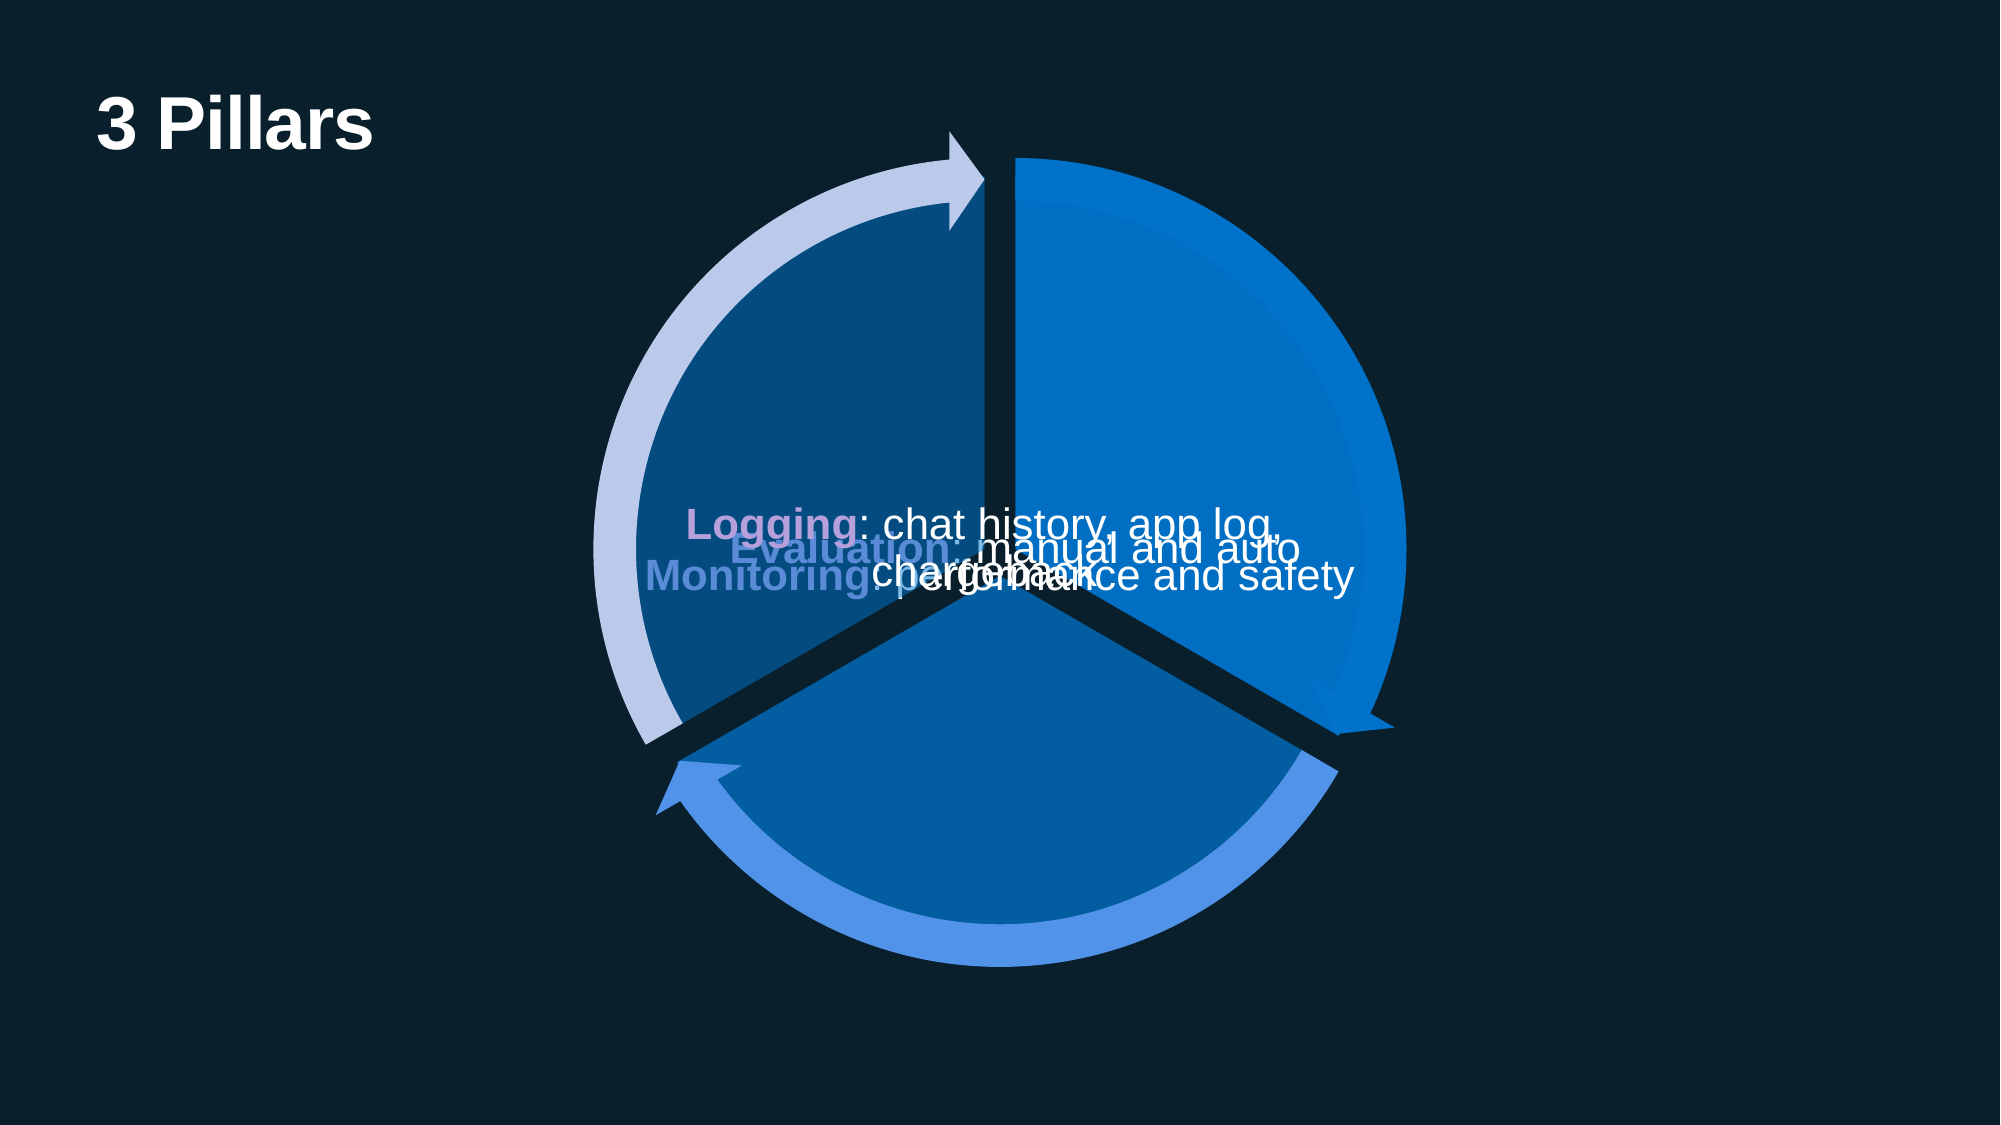

# 3 Pillars
Evaluation: manual and auto
Monitoring: performance and safety
Logging: chat history, app log, chargeback